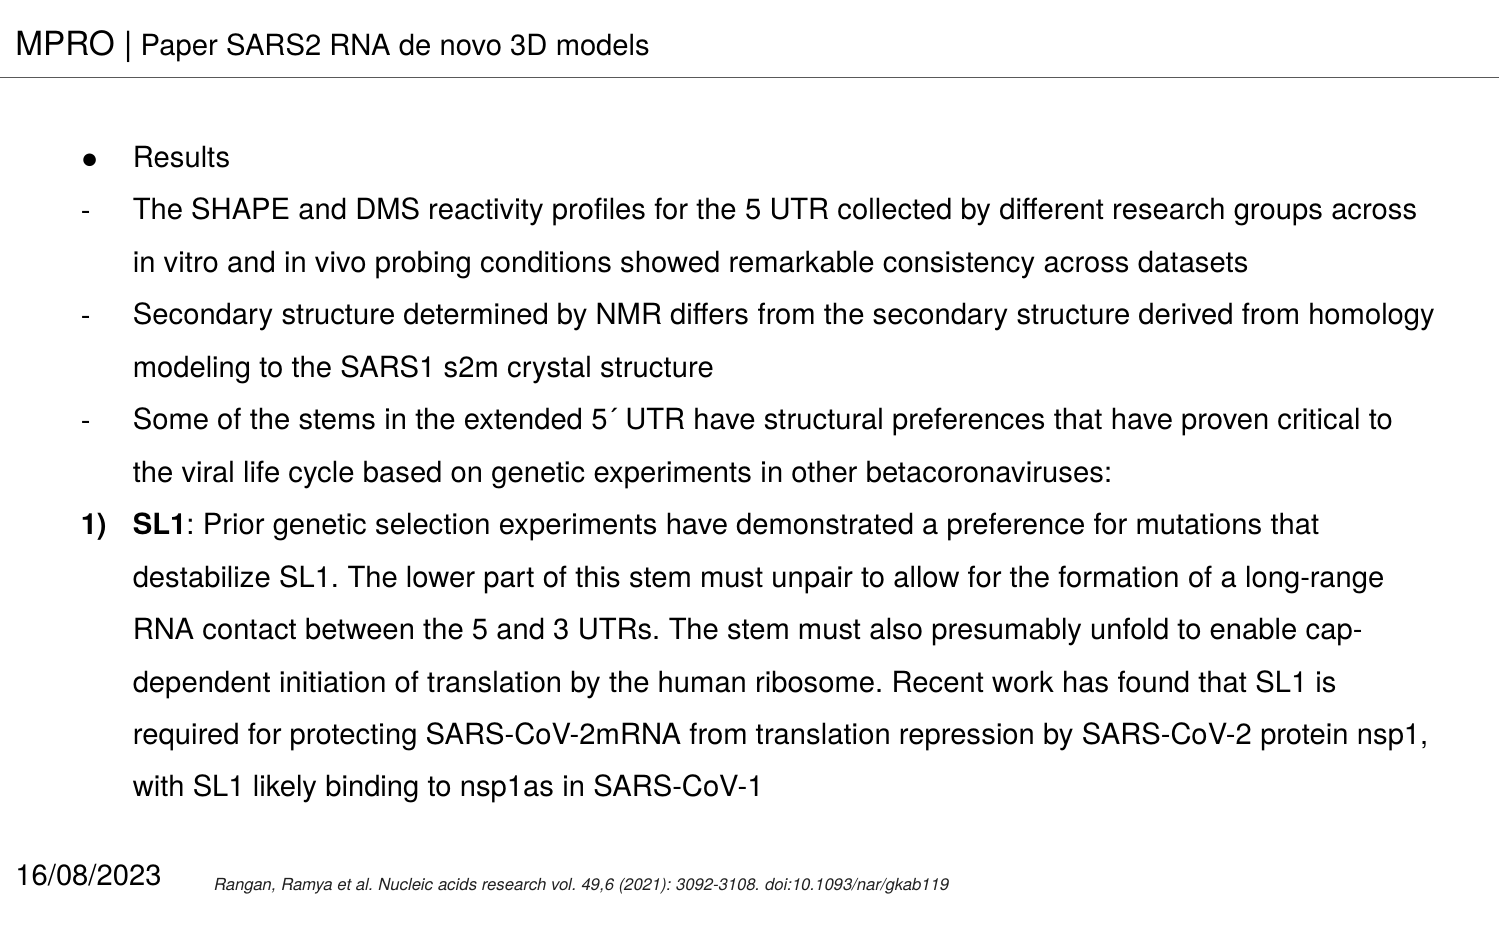

MPRO | Paper SARS2 RNA de novo 3D models
Results
The SHAPE and DMS reactivity profiles for the 5 UTR collected by different research groups across in vitro and in vivo probing conditions showed remarkable consistency across datasets
Secondary structure determined by NMR differs from the secondary structure derived from homology modeling to the SARS1 s2m crystal structure
Some of the stems in the extended 5´ UTR have structural preferences that have proven critical to the viral life cycle based on genetic experiments in other betacoronaviruses:
SL1: Prior genetic selection experiments have demonstrated a preference for mutations that destabilize SL1. The lower part of this stem must unpair to allow for the formation of a long-range RNA contact between the 5 and 3 UTRs. The stem must also presumably unfold to enable cap-dependent initiation of translation by the human ribosome. Recent work has found that SL1 is required for protecting SARS-CoV-2mRNA from translation repression by SARS-CoV-2 protein nsp1, with SL1 likely binding to nsp1as in SARS-CoV-1
16/08/2023
Rangan, Ramya et al. Nucleic acids research vol. 49,6 (2021): 3092-3108. doi:10.1093/nar/gkab119